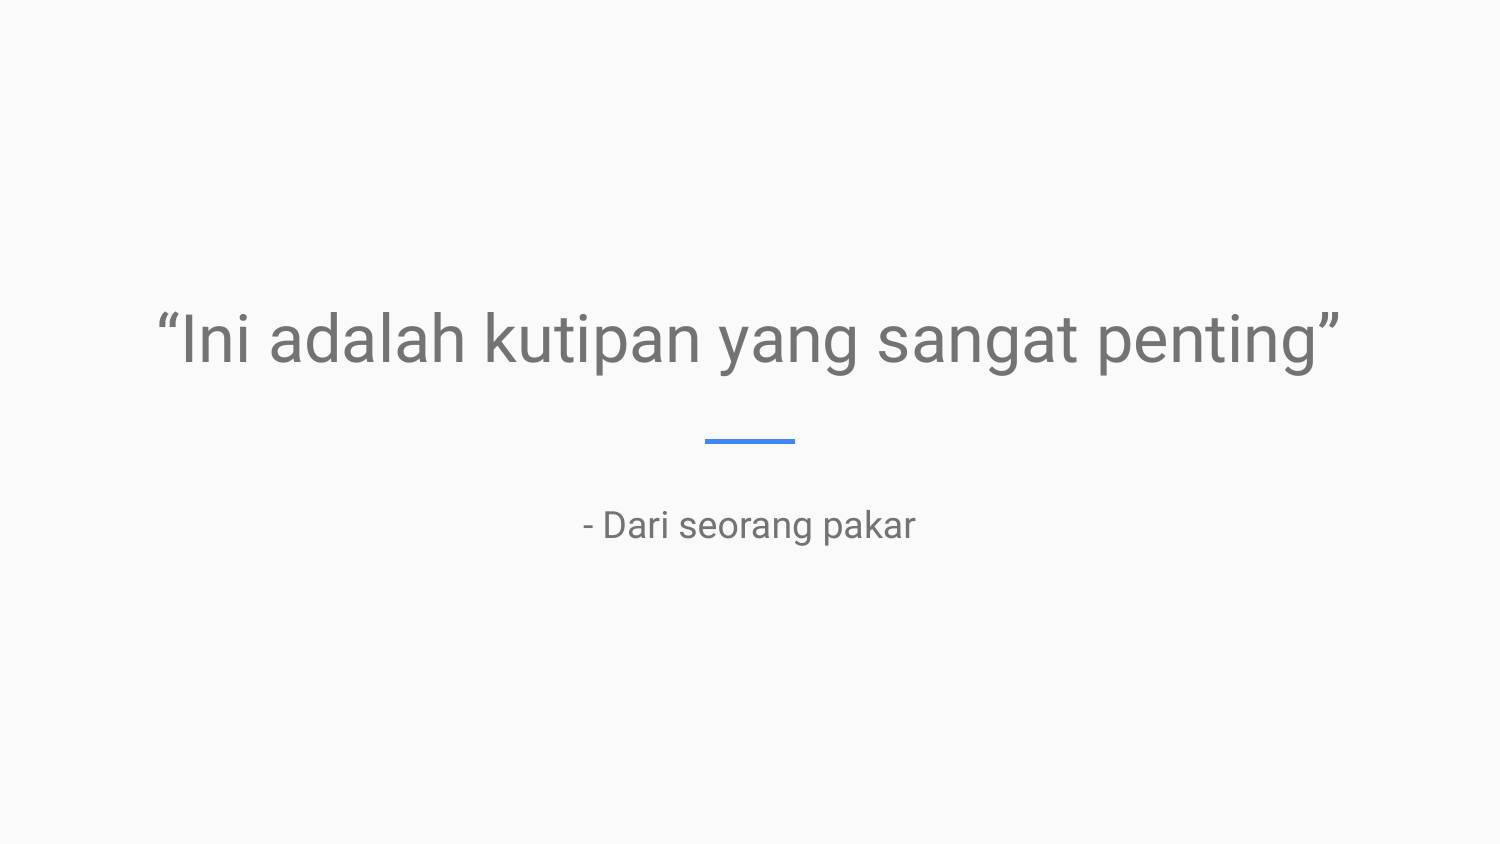

“Ini adalah kutipan yang sangat penting”
- Dari seorang pakar